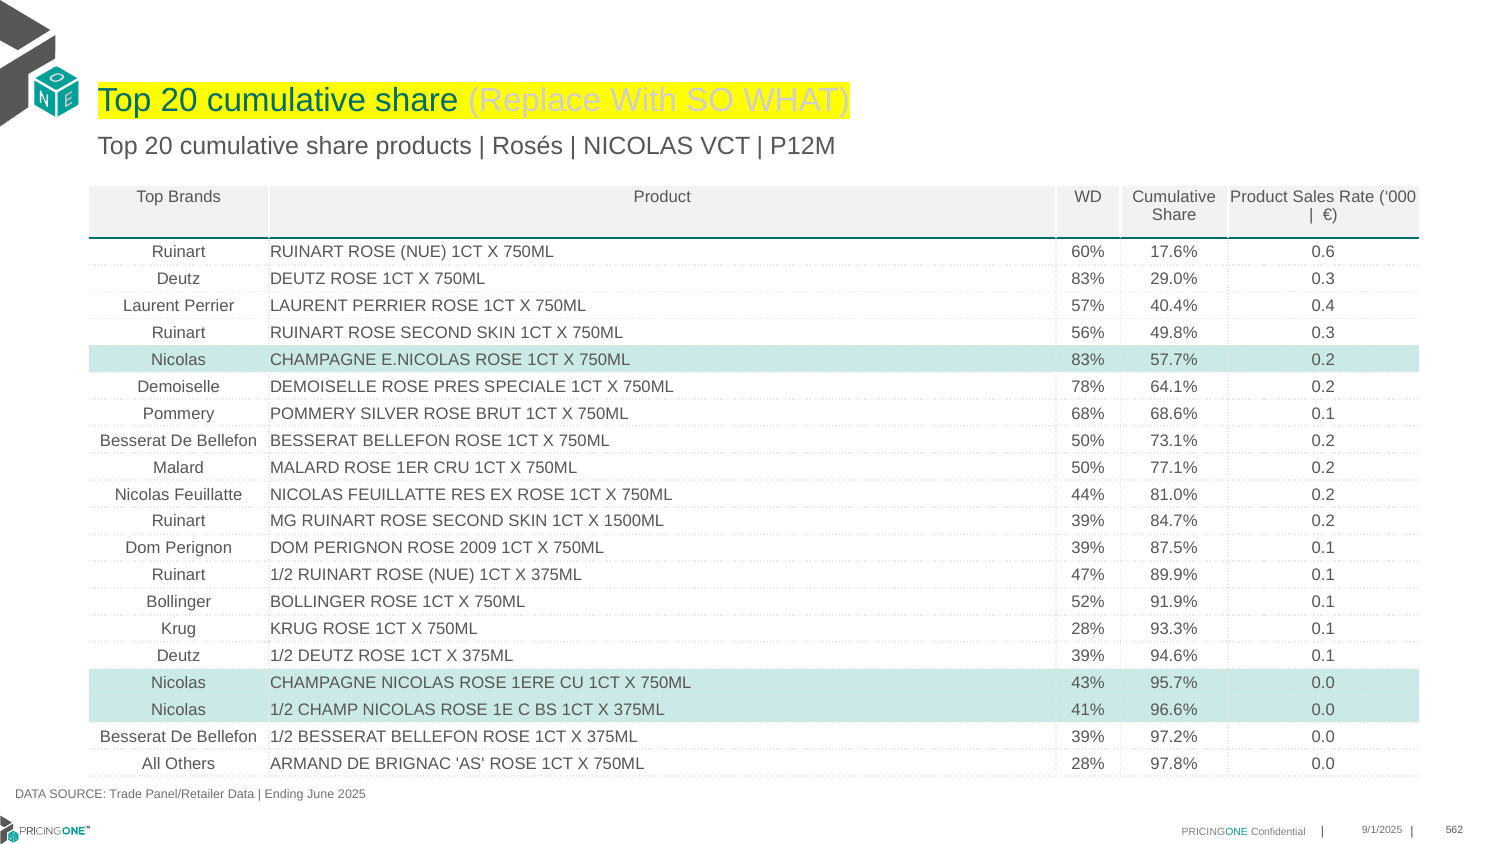

# Top 20 cumulative share (Replace With SO WHAT)
Top 20 cumulative share products | Rosés | NICOLAS VCT | P12M
| Top Brands | Product | WD | Cumulative Share | Product Sales Rate (‘000 | €) |
| --- | --- | --- | --- | --- |
| Ruinart | RUINART ROSE (NUE) 1CT X 750ML | 60% | 17.6% | 0.6 |
| Deutz | DEUTZ ROSE 1CT X 750ML | 83% | 29.0% | 0.3 |
| Laurent Perrier | LAURENT PERRIER ROSE 1CT X 750ML | 57% | 40.4% | 0.4 |
| Ruinart | RUINART ROSE SECOND SKIN 1CT X 750ML | 56% | 49.8% | 0.3 |
| Nicolas | CHAMPAGNE E.NICOLAS ROSE 1CT X 750ML | 83% | 57.7% | 0.2 |
| Demoiselle | DEMOISELLE ROSE PRES SPECIALE 1CT X 750ML | 78% | 64.1% | 0.2 |
| Pommery | POMMERY SILVER ROSE BRUT 1CT X 750ML | 68% | 68.6% | 0.1 |
| Besserat De Bellefon | BESSERAT BELLEFON ROSE 1CT X 750ML | 50% | 73.1% | 0.2 |
| Malard | MALARD ROSE 1ER CRU 1CT X 750ML | 50% | 77.1% | 0.2 |
| Nicolas Feuillatte | NICOLAS FEUILLATTE RES EX ROSE 1CT X 750ML | 44% | 81.0% | 0.2 |
| Ruinart | MG RUINART ROSE SECOND SKIN 1CT X 1500ML | 39% | 84.7% | 0.2 |
| Dom Perignon | DOM PERIGNON ROSE 2009 1CT X 750ML | 39% | 87.5% | 0.1 |
| Ruinart | 1/2 RUINART ROSE (NUE) 1CT X 375ML | 47% | 89.9% | 0.1 |
| Bollinger | BOLLINGER ROSE 1CT X 750ML | 52% | 91.9% | 0.1 |
| Krug | KRUG ROSE 1CT X 750ML | 28% | 93.3% | 0.1 |
| Deutz | 1/2 DEUTZ ROSE 1CT X 375ML | 39% | 94.6% | 0.1 |
| Nicolas | CHAMPAGNE NICOLAS ROSE 1ERE CU 1CT X 750ML | 43% | 95.7% | 0.0 |
| Nicolas | 1/2 CHAMP NICOLAS ROSE 1E C BS 1CT X 375ML | 41% | 96.6% | 0.0 |
| Besserat De Bellefon | 1/2 BESSERAT BELLEFON ROSE 1CT X 375ML | 39% | 97.2% | 0.0 |
| All Others | ARMAND DE BRIGNAC 'AS' ROSE 1CT X 750ML | 28% | 97.8% | 0.0 |
DATA SOURCE: Trade Panel/Retailer Data | Ending June 2025

9/1/2025
562